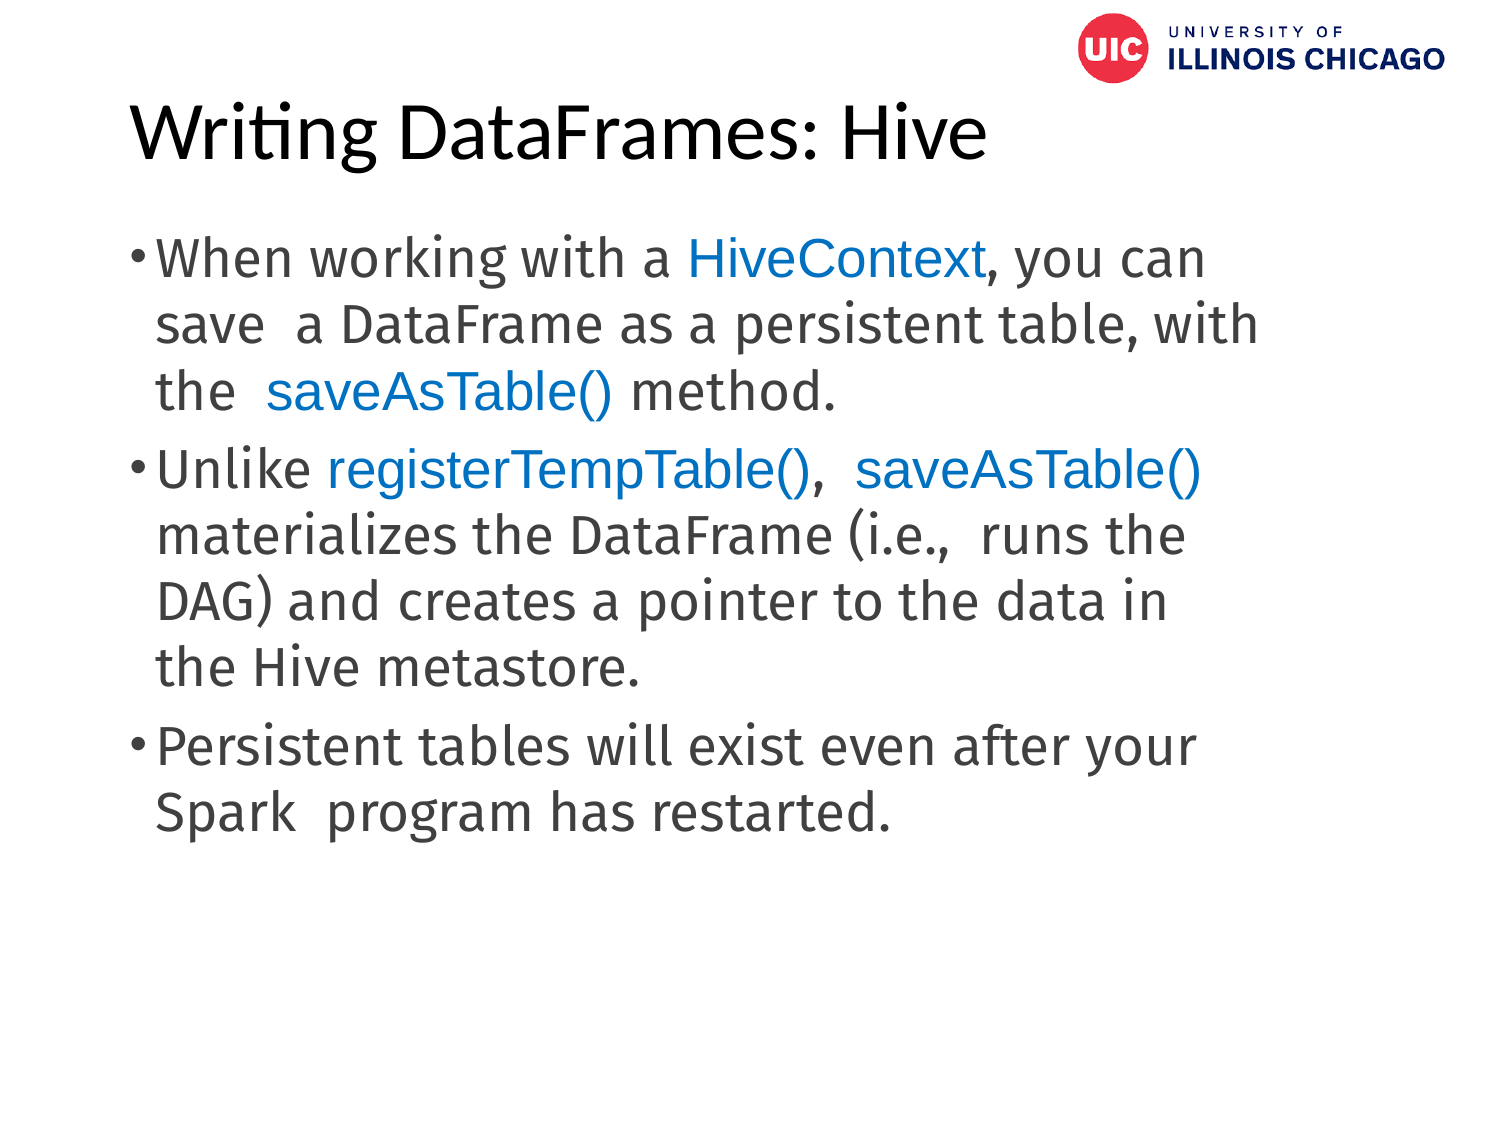

# Writing DataFrames: Hive
When working with a HiveContext, you can save  a DataFrame as a persistent table, with the  saveAsTable() method.
Unlike registerTempTable(),  saveAsTable() materializes the DataFrame (i.e.,  runs the DAG) and creates a pointer to the data in  the Hive metastore.
Persistent tables will exist even after your Spark  program has restarted.
96